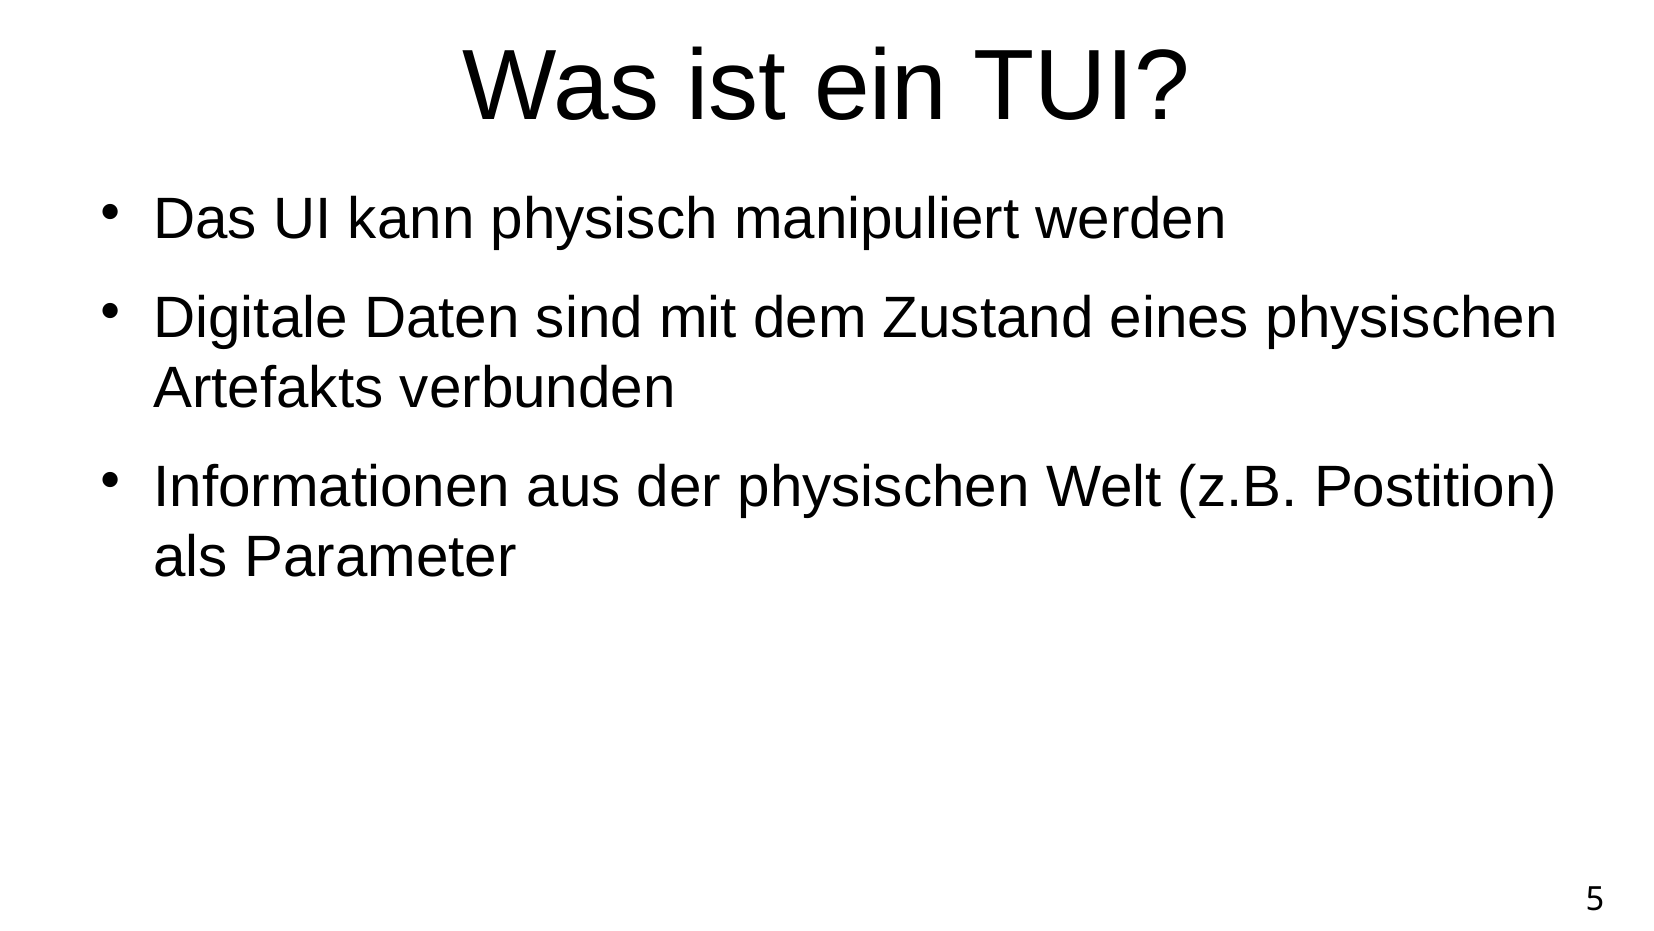

Was ist ein TUI?
Das UI kann physisch manipuliert werden
Digitale Daten sind mit dem Zustand eines physischen Artefakts verbunden
Informationen aus der physischen Welt (z.B. Postition) als Parameter